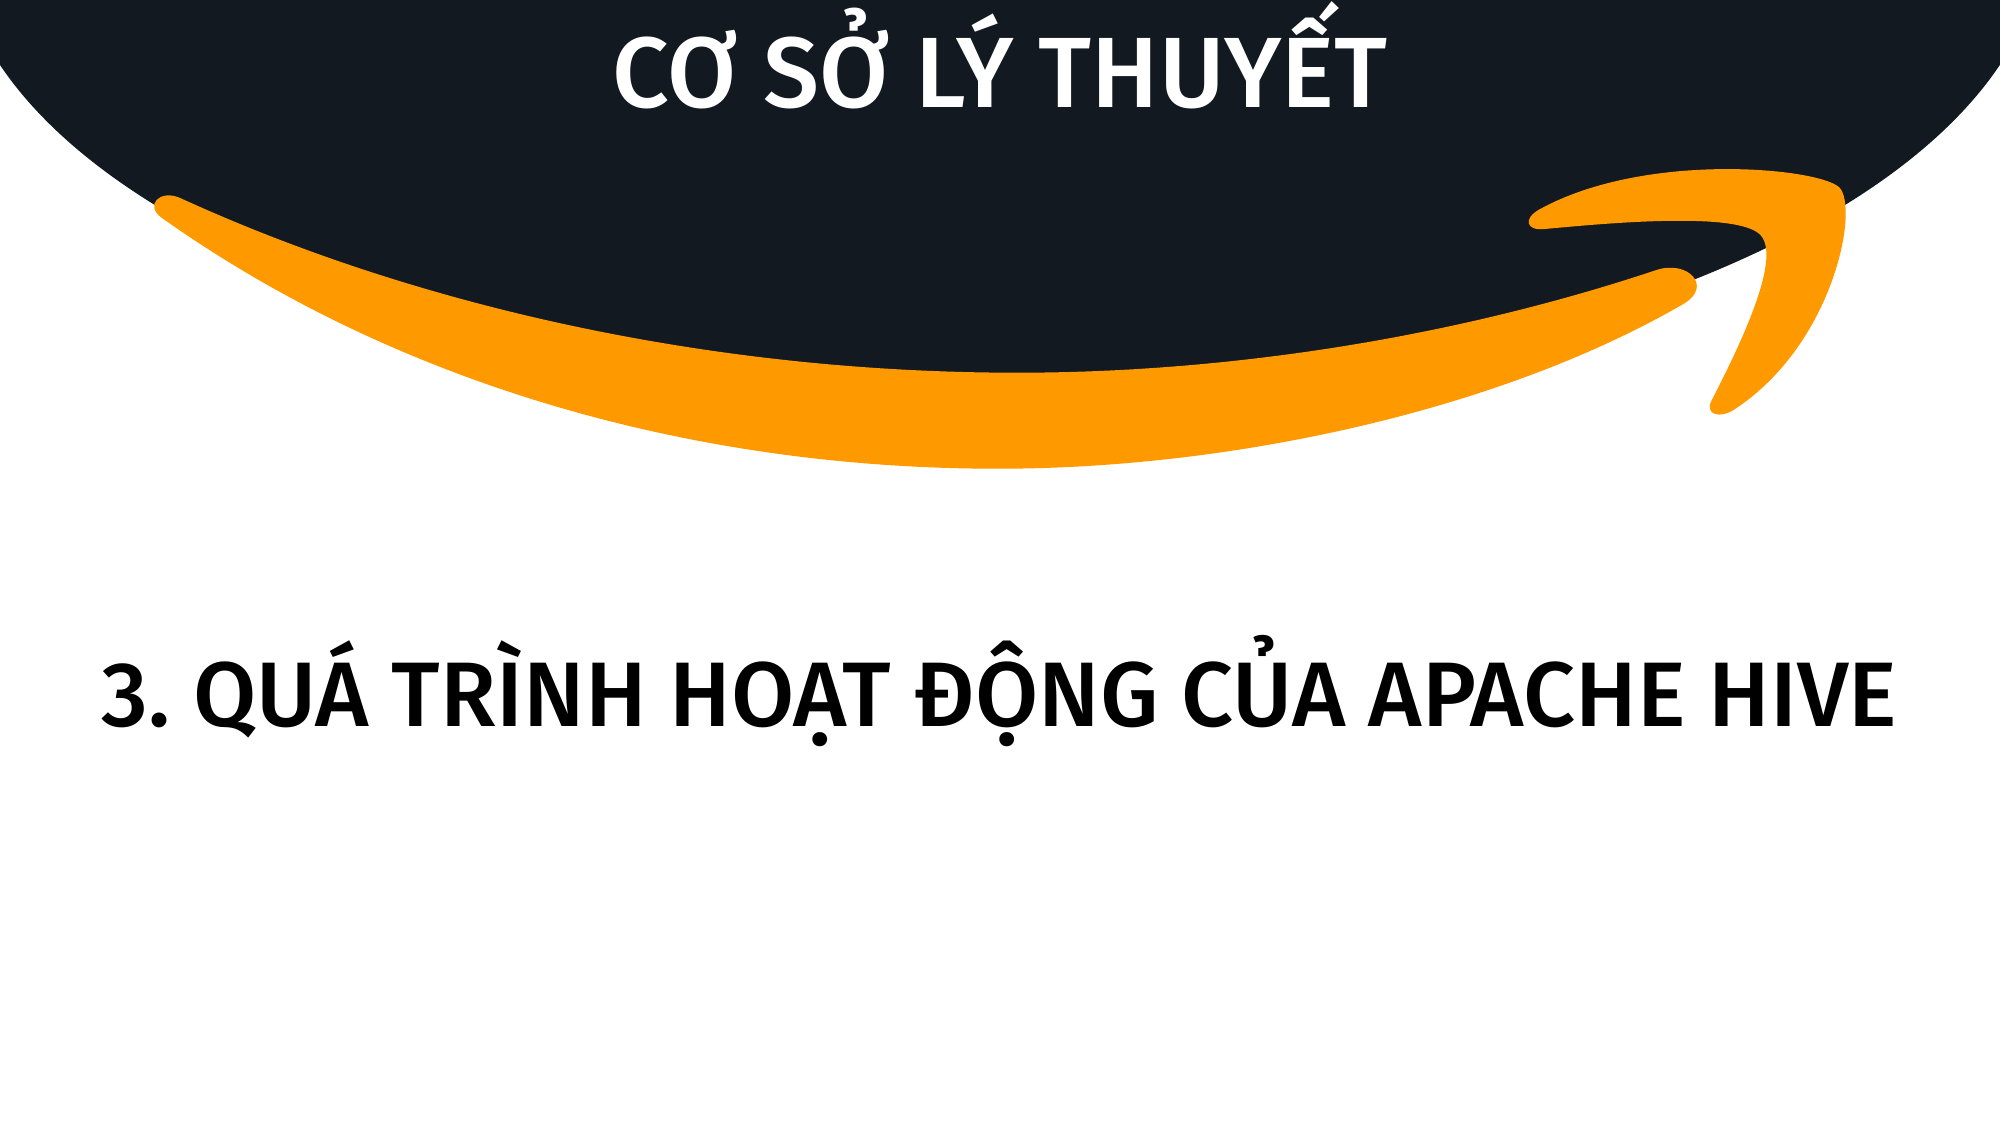

CƠ SỞ LÝ THUYẾT

3. QUÁ TRÌNH HOẠT ĐỘNG CỦA APACHE HIVE